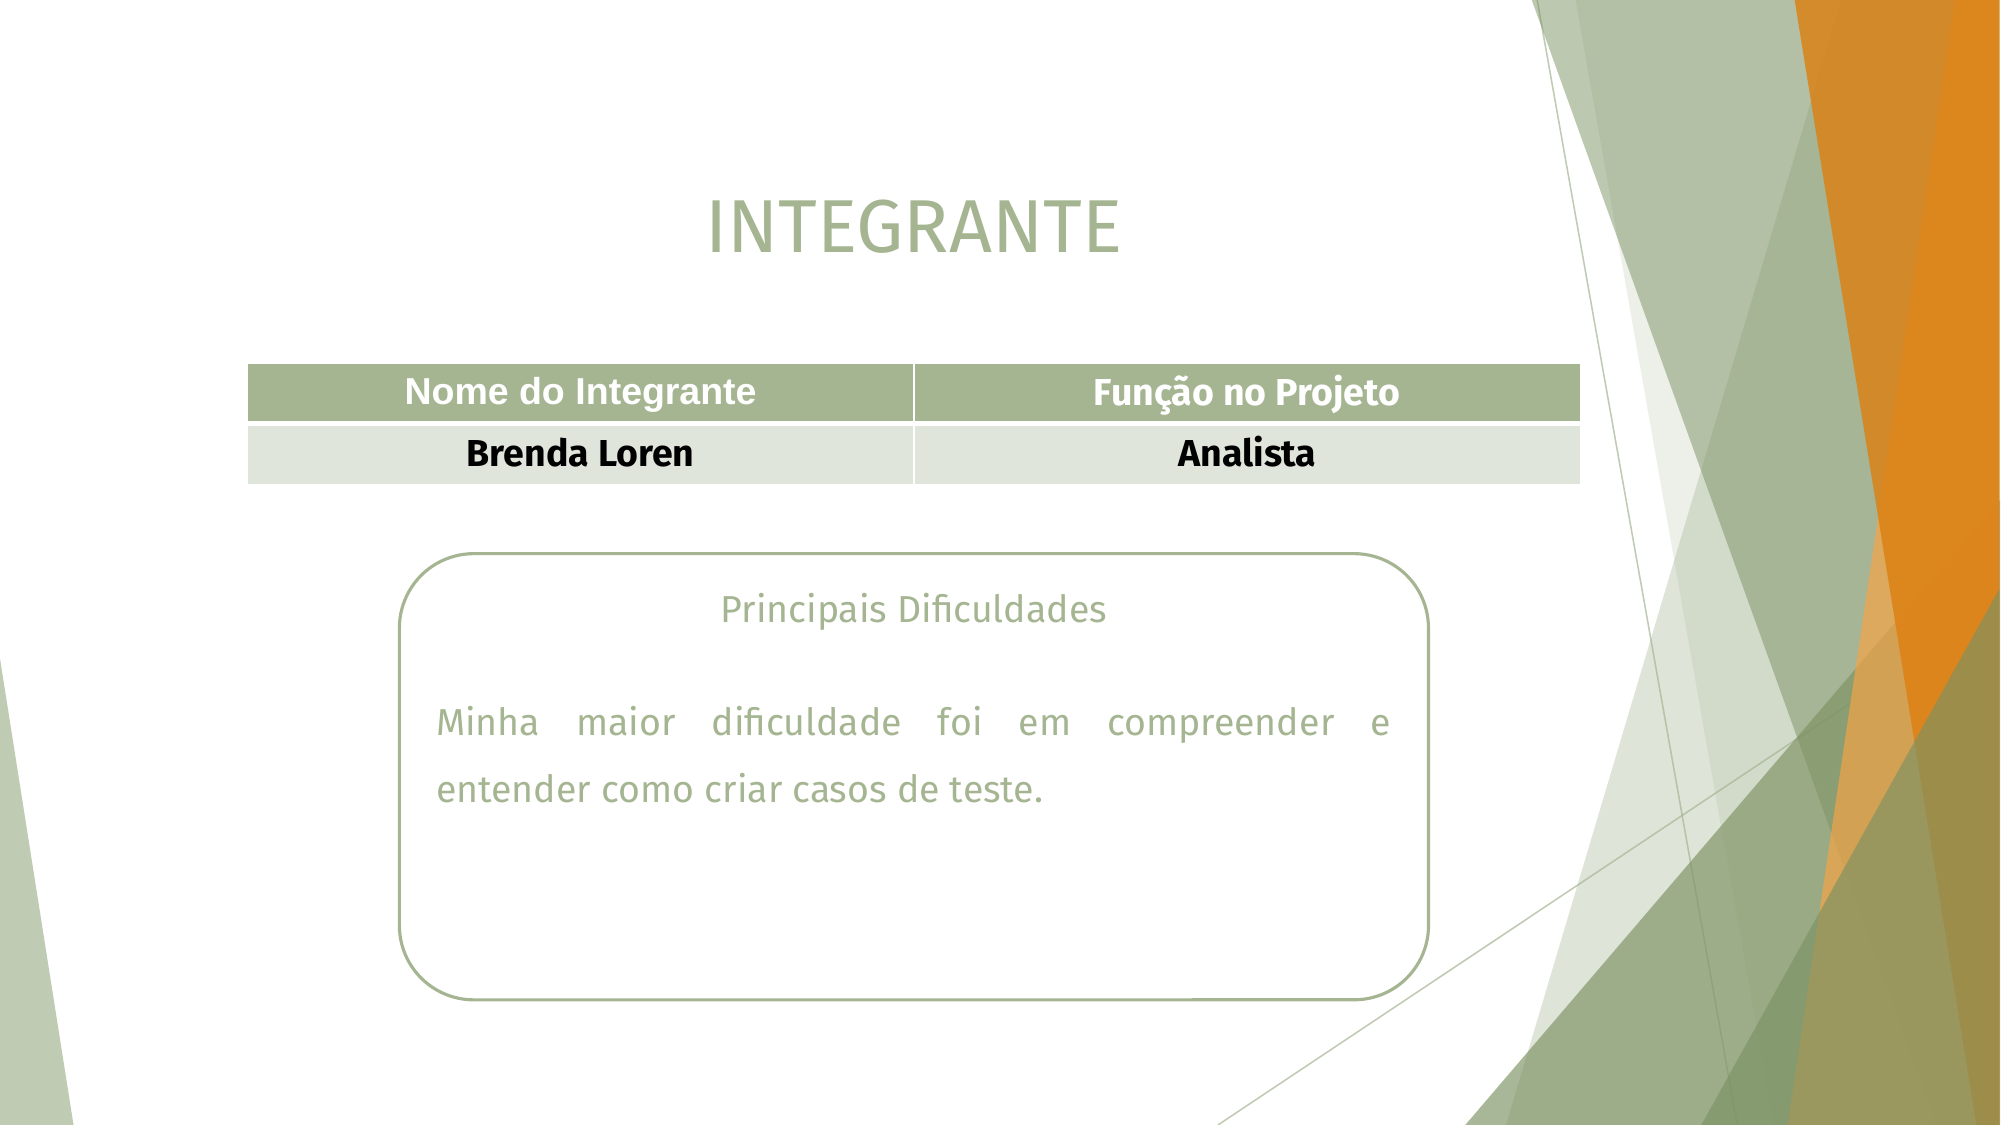

# INTEGRANTE
| Nome do Integrante | Função no Projeto |
| --- | --- |
| Brenda Loren | Analista |

Principais Dificuldades

Minha maior dificuldade foi em compreender e entender como criar casos de teste.